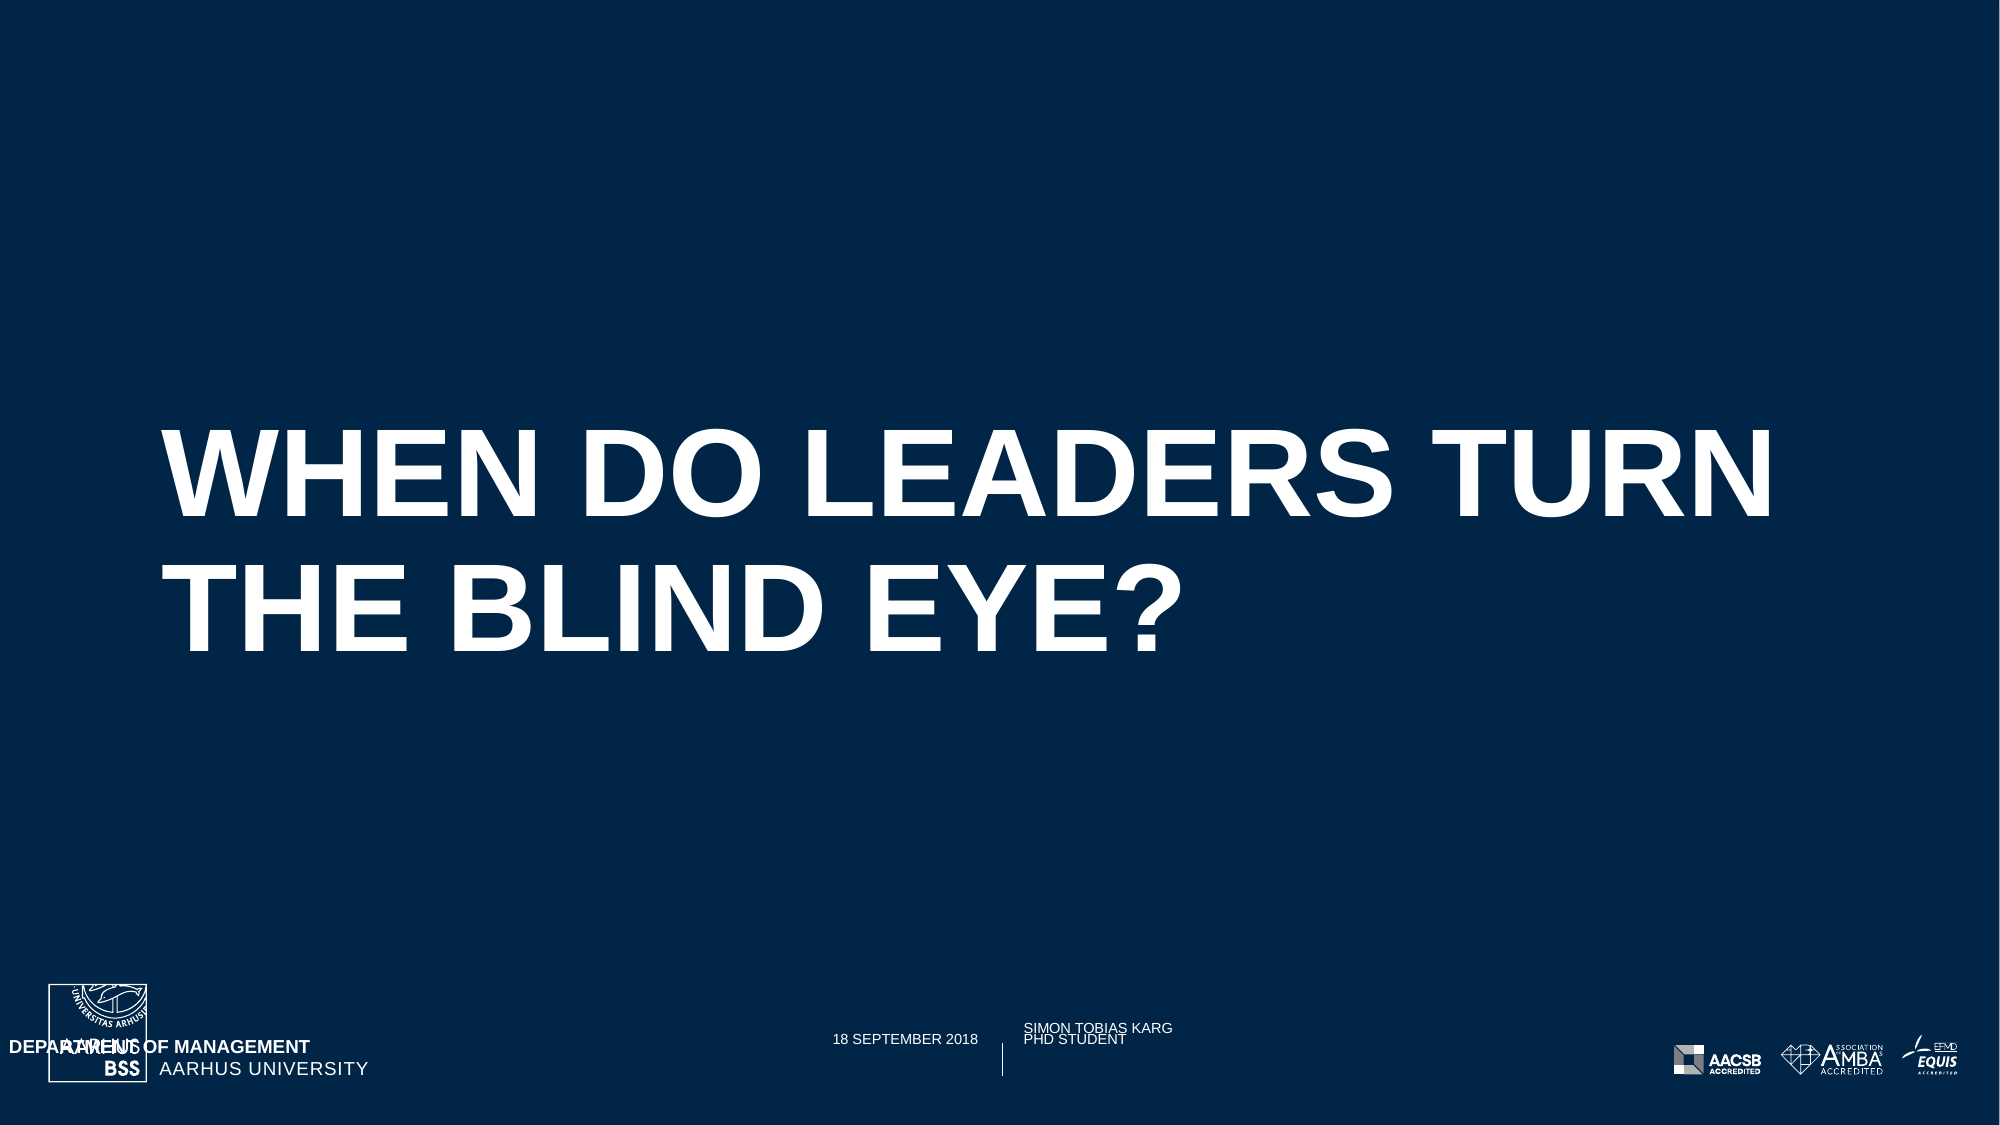

# When do leaders turn the blind eye?
14/03/201918/09/2018